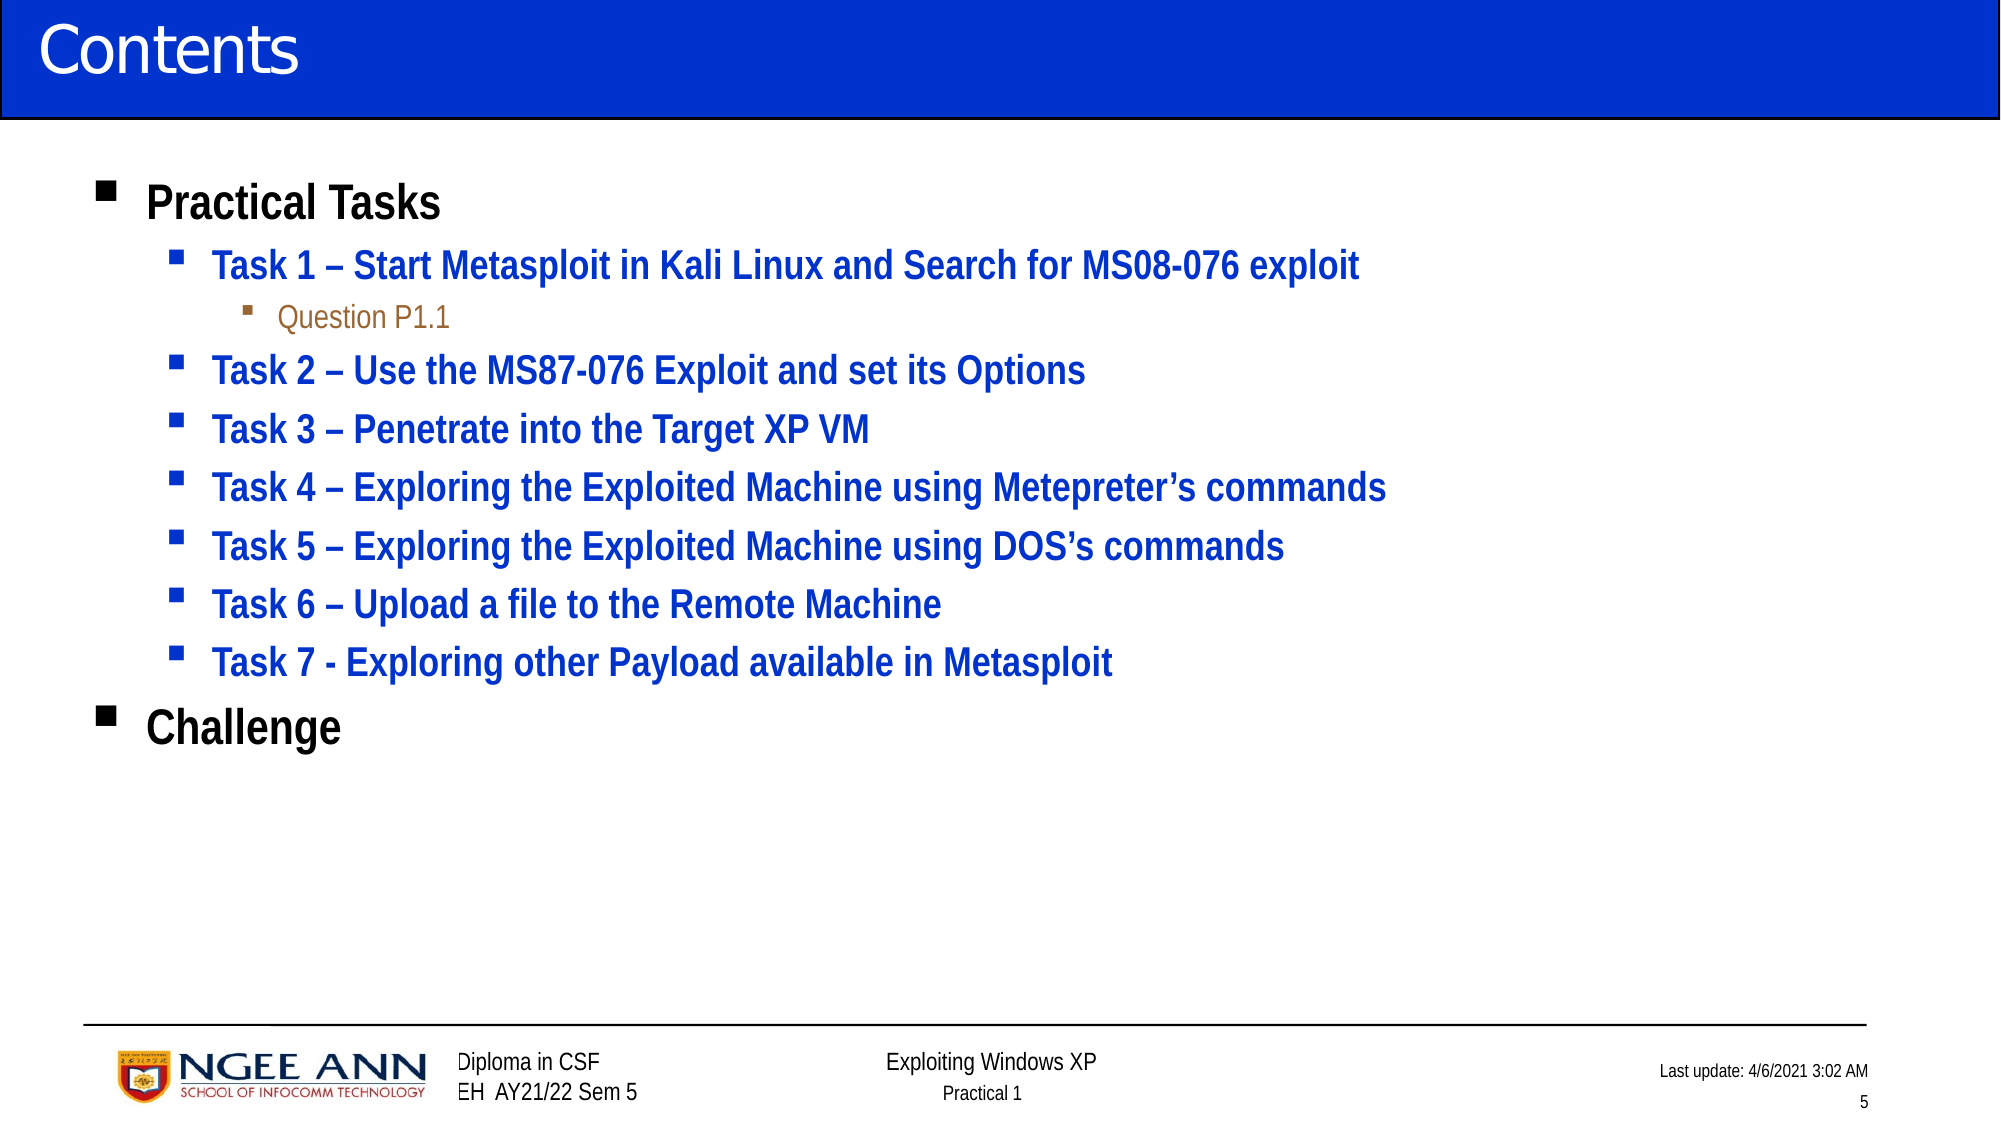

Contents
Practical Tasks
Task 1 – Start Metasploit in Kali Linux and Search for MS08-076 exploit
Question P1.1
Task 2 – Use the MS87-076 Exploit and set its Options
Task 3 – Penetrate into the Target XP VM
Task 4 – Exploring the Exploited Machine using Metepreter’s commands
Task 5 – Exploring the Exploited Machine using DOS’s commands
Task 6 – Upload a file to the Remote Machine
Task 7 - Exploring other Payload available in Metasploit
Challenge